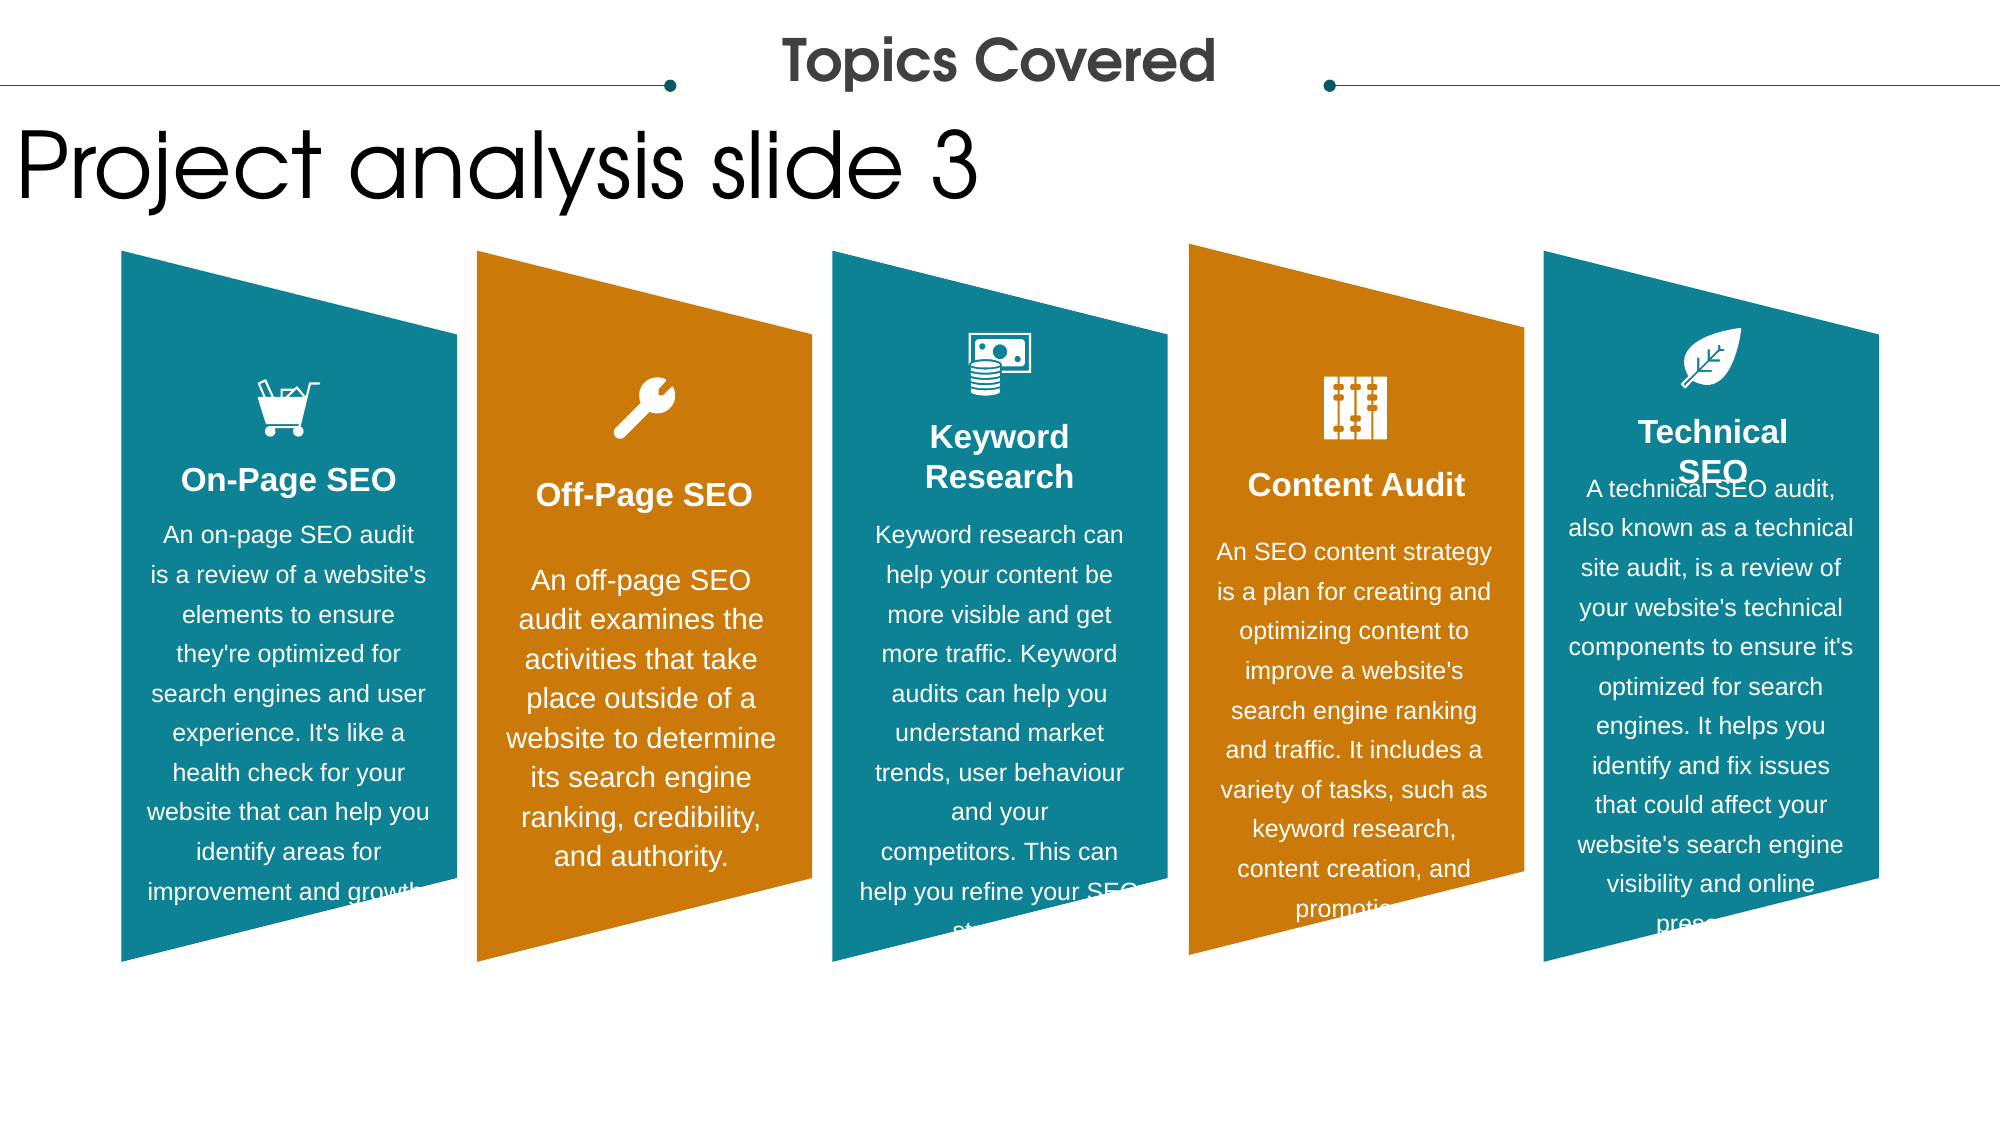

Topics Covered
Project analysis slide 3

Technical SEO
Keyword Research

On-Page SEO
Content Audit
A technical SEO audit, also known as a technical site audit, is a review of your website's technical components to ensure it's optimized for search engines. It helps you identify and fix issues that could affect your website's search engine visibility and online presence.
Off-Page SEO
An on-page SEO audit is a review of a website's elements to ensure they're optimized for search engines and user experience. It's like a health check for your website that can help you identify areas for improvement and growth.
Keyword research can help your content be more visible and get more traffic. Keyword audits can help you understand market trends, user behaviour and your competitors. This can help you refine your SEO strategy.
An SEO content strategy is a plan for creating and optimizing content to improve a website's search engine ranking and traffic. It includes a variety of tasks, such as keyword research, content creation, and promotion.
An off-page SEO audit examines the activities that take place outside of a website to determine its search engine ranking, credibility, and authority.